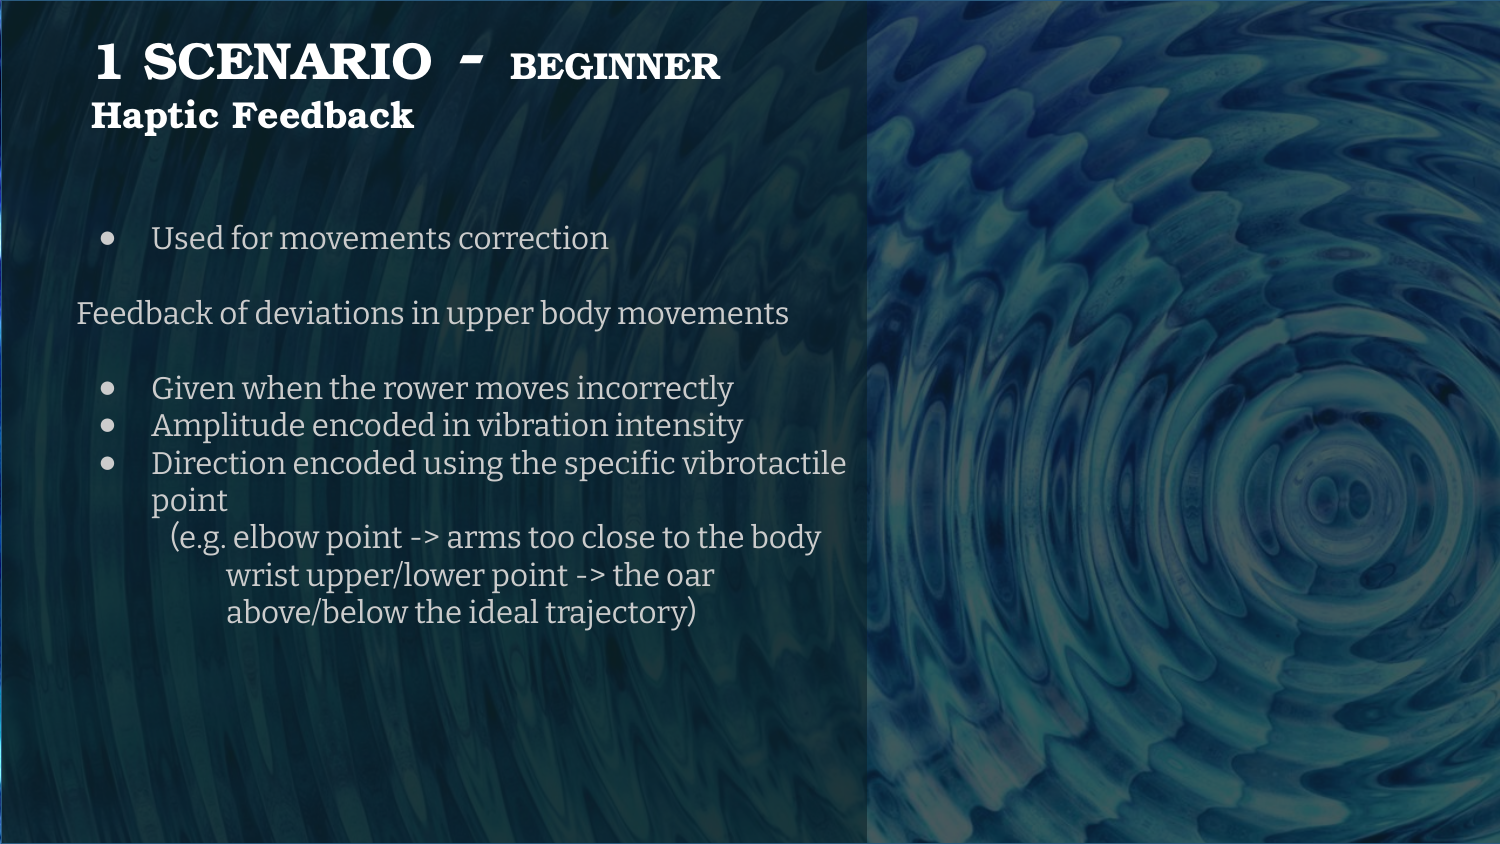

# 1 SCENARIO - BEGINNER
Haptic Feedback

Used for movements correction

Feedback of deviations in upper body movements

Given when the rower moves incorrectly
Amplitude encoded in vibration intensity
Direction encoded using the specific vibrotactile point
   (e.g. elbow point -> arms too close to the body
            wrist upper/lower point -> the oar
above/below the ideal trajectory)